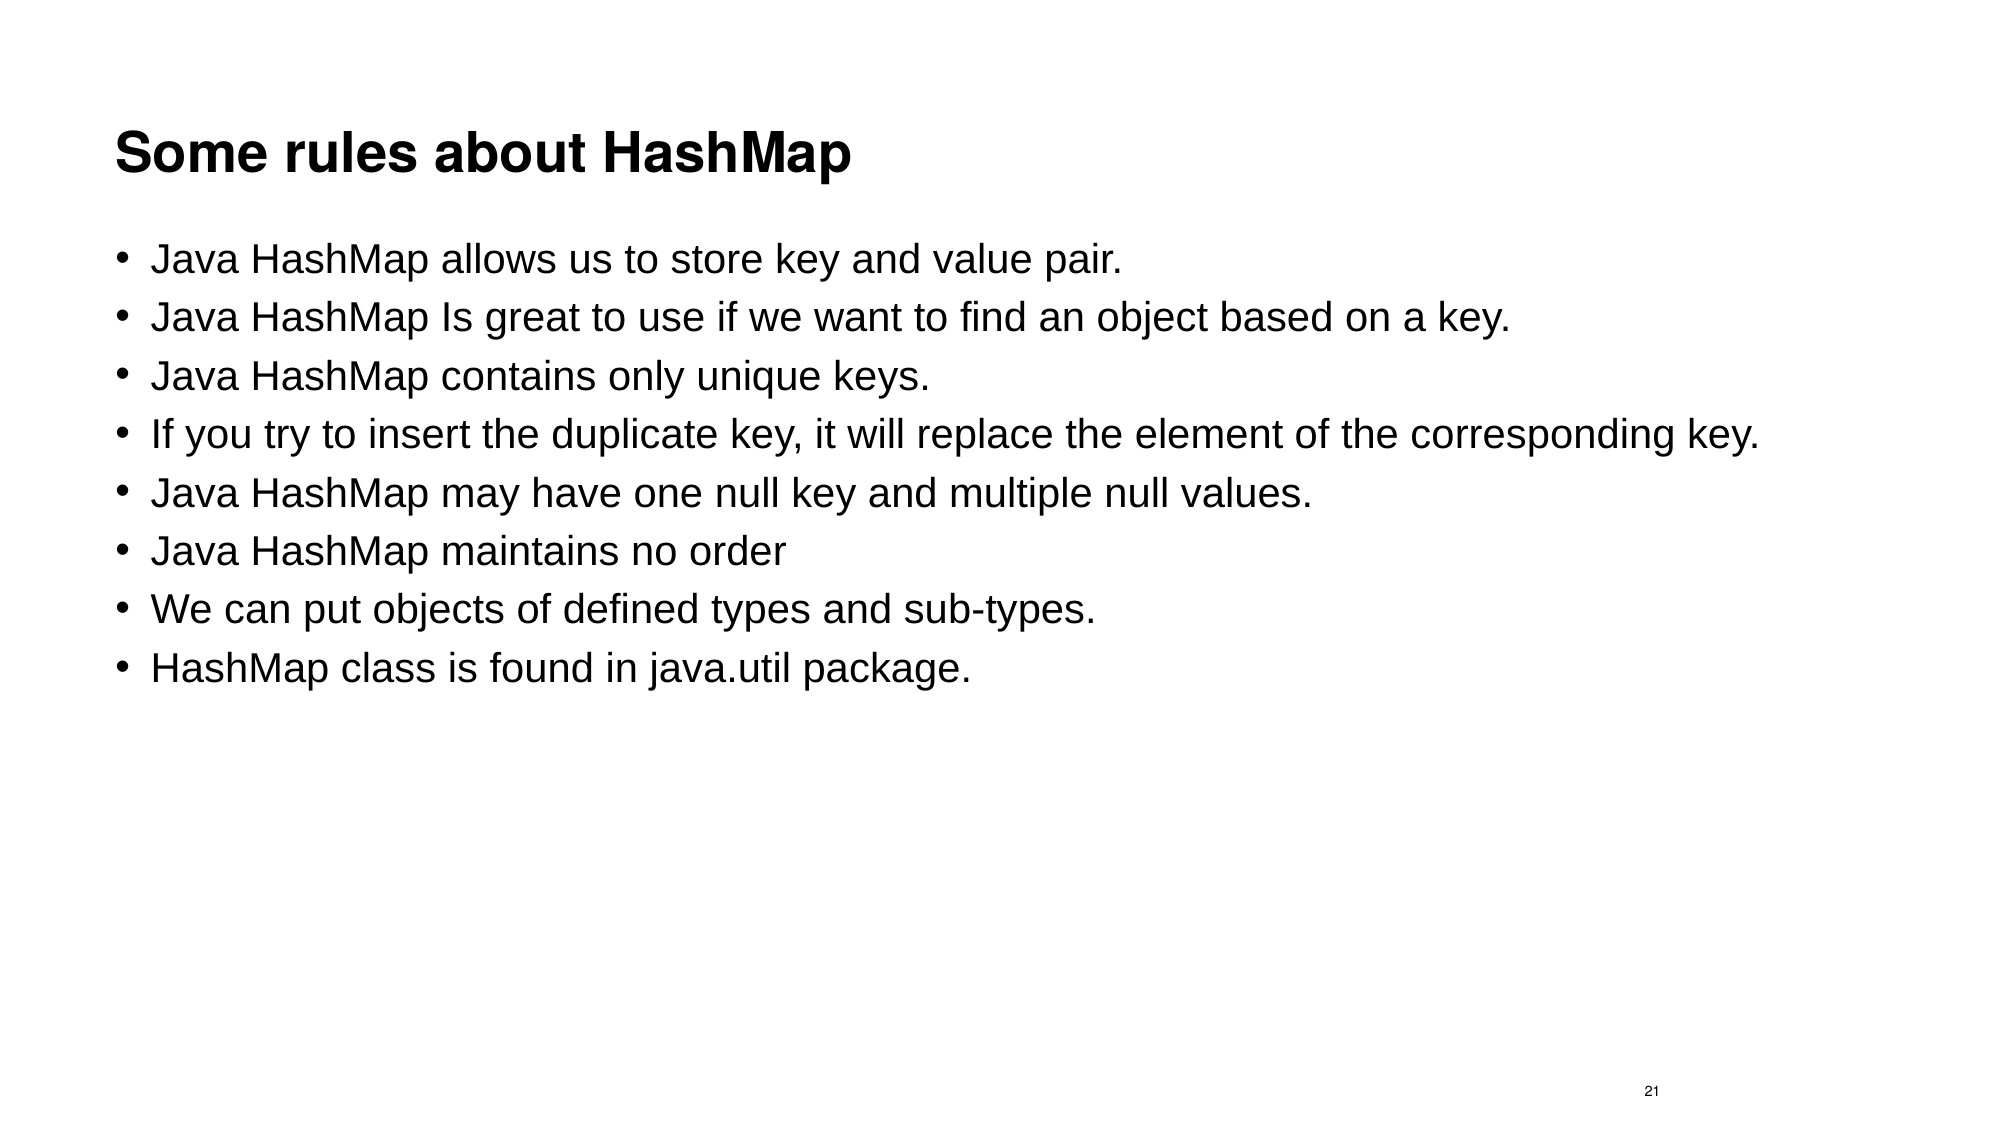

# Some rules about HashMap
Java HashMap allows us to store key and value pair.
Java HashMap Is great to use if we want to find an object based on a key.
Java HashMap contains only unique keys.
If you try to insert the duplicate key, it will replace the element of the corresponding key.
Java HashMap may have one null key and multiple null values.
Java HashMap maintains no order
We can put objects of defined types and sub-types.
HashMap class is found in java.util package.

21
23.08.2019
DB1100 Databaser 1 – Tomas Sandnes